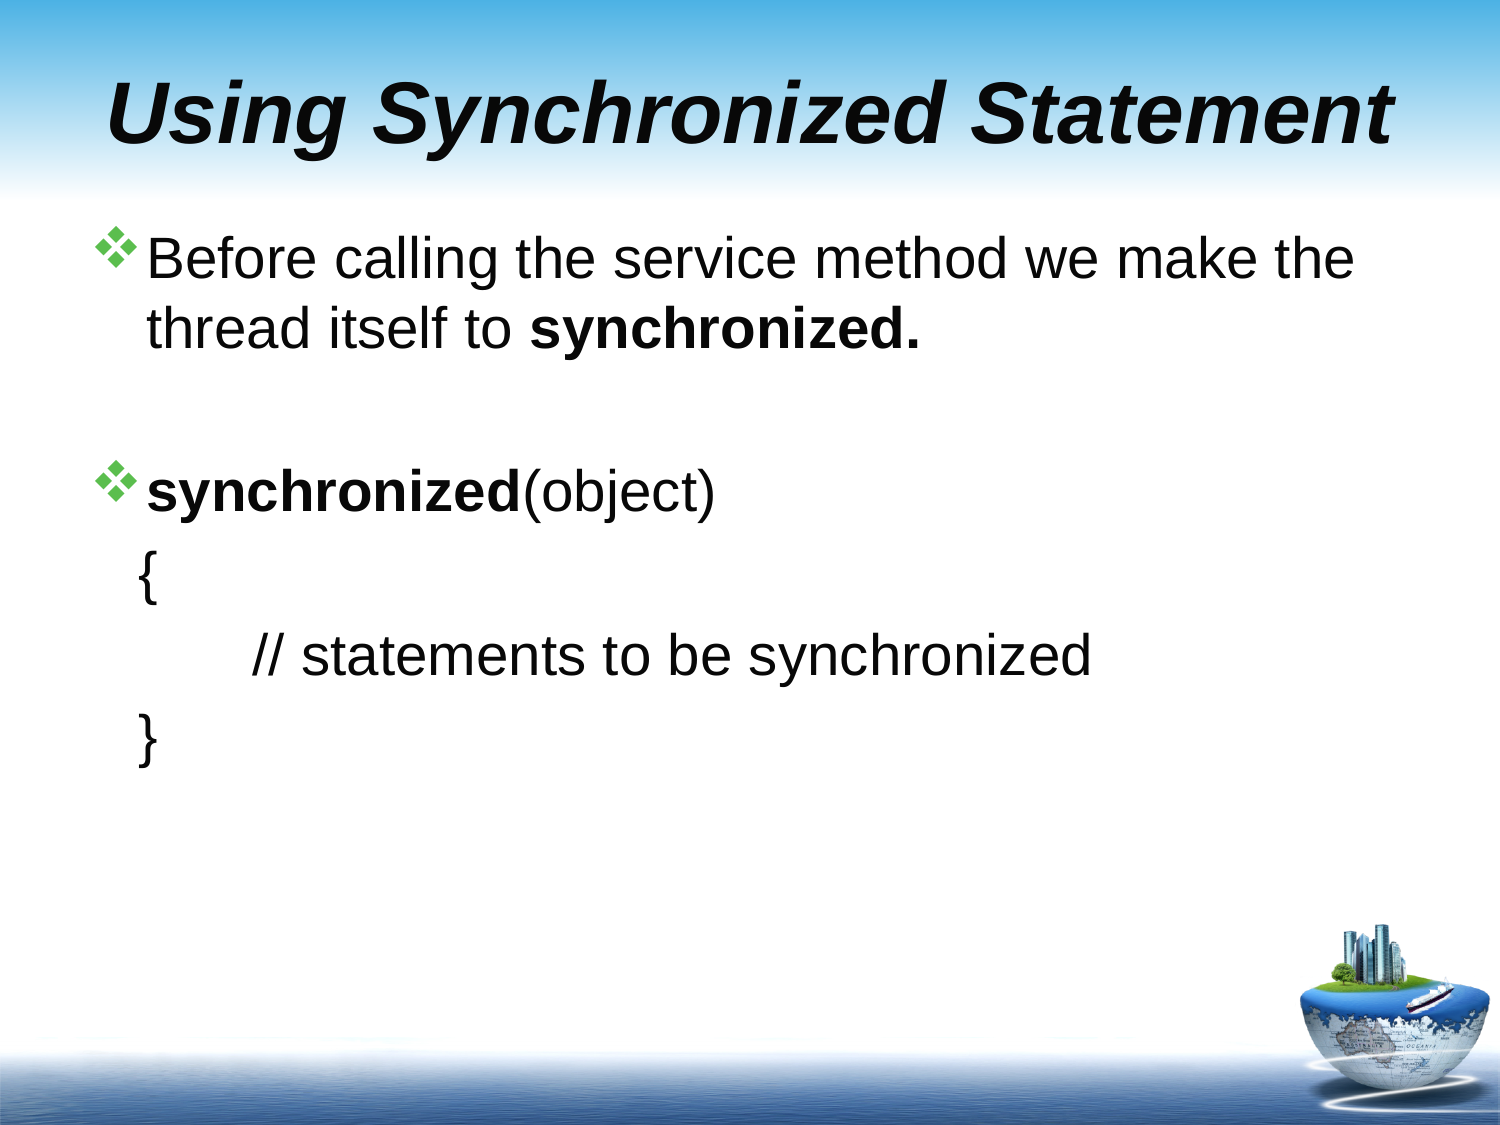

# Using Synchronized Statement
Before calling the service method we make the thread itself to synchronized.

synchronized(object)
   {
          // statements to be synchronized
   }